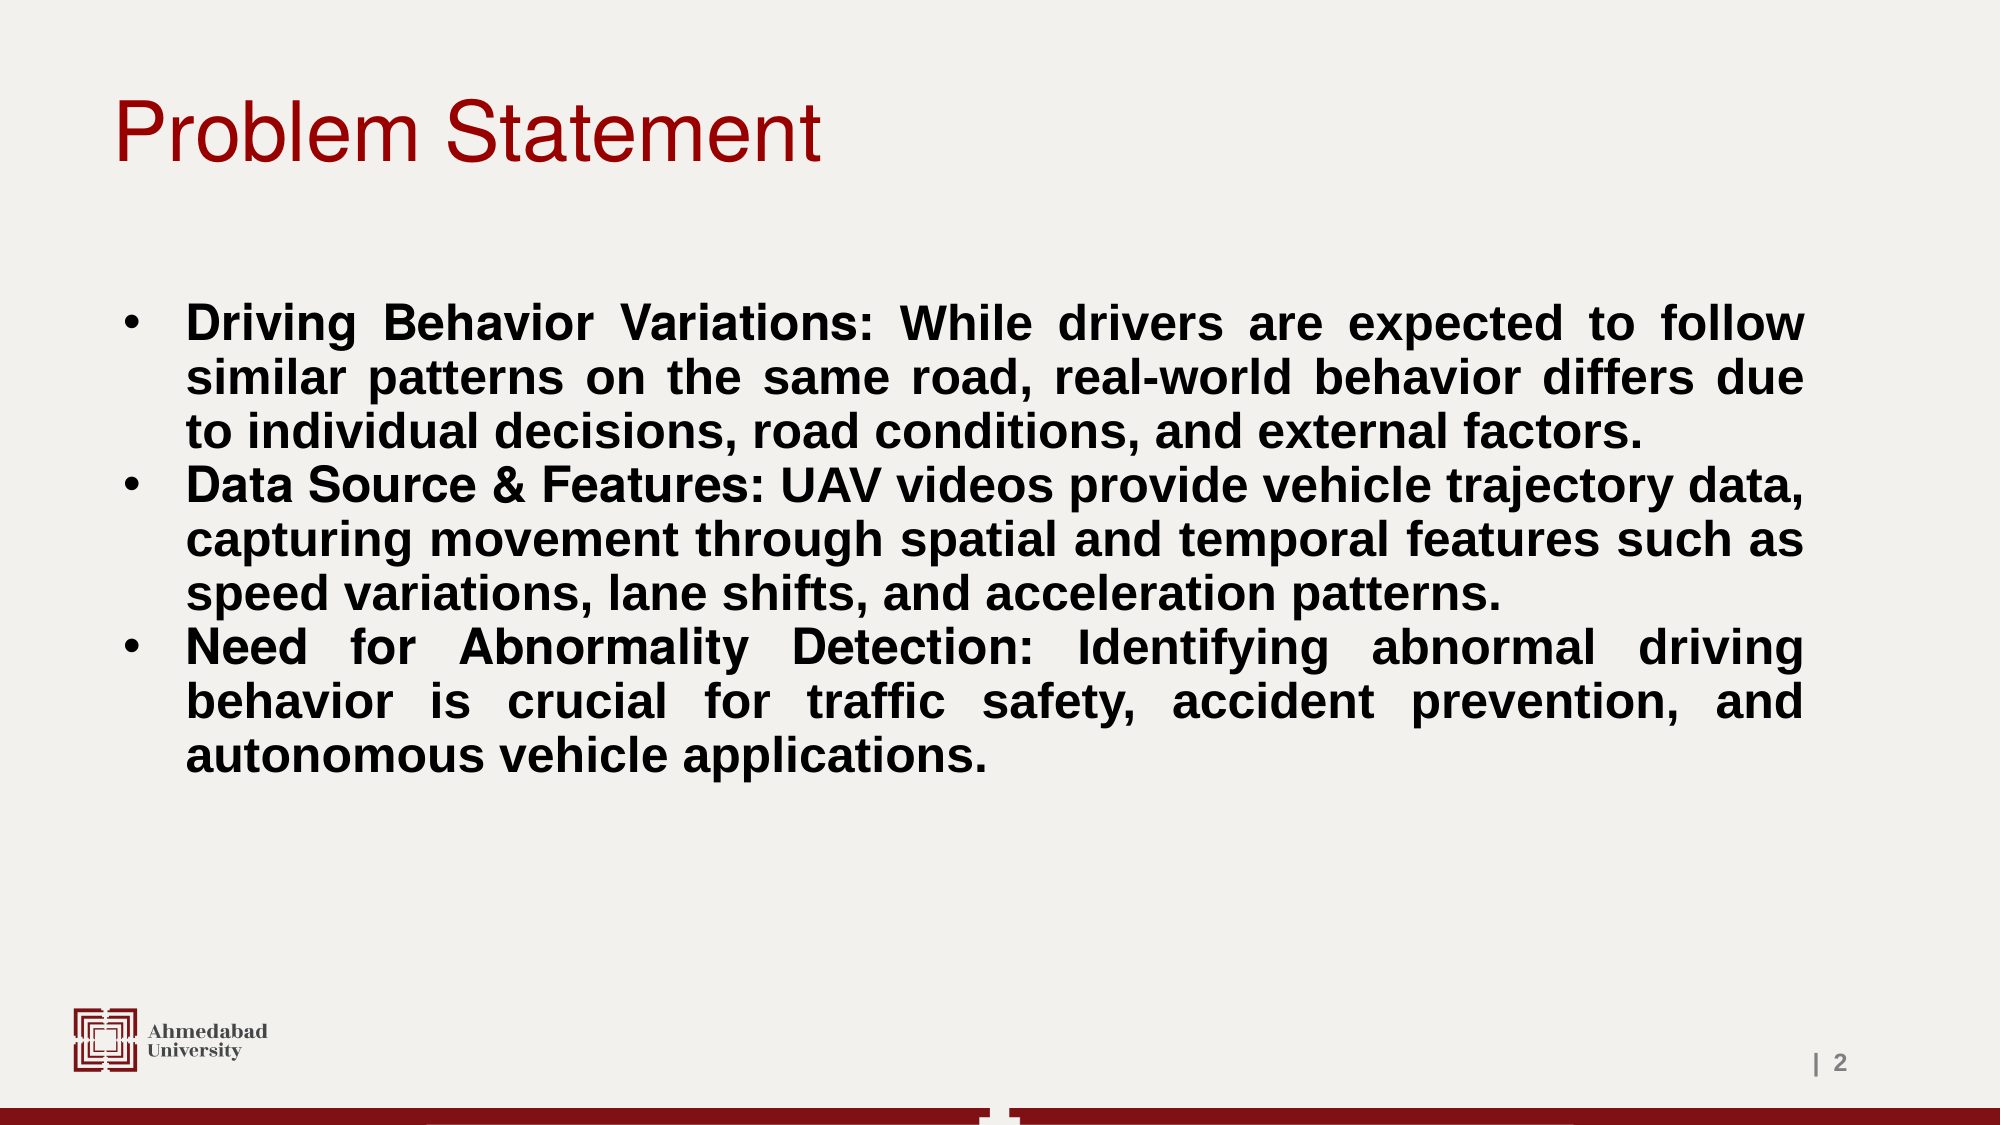

# Problem Statement
Driving Behavior Variations: While drivers are expected to follow similar patterns on the same road, real-world behavior differs due to individual decisions, road conditions, and external factors.
Data Source & Features: UAV videos provide vehicle trajectory data, capturing movement through spatial and temporal features such as speed variations, lane shifts, and acceleration patterns.
Need for Abnormality Detection: Identifying abnormal driving behavior is crucial for traffic safety, accident prevention, and autonomous vehicle applications.
|  2